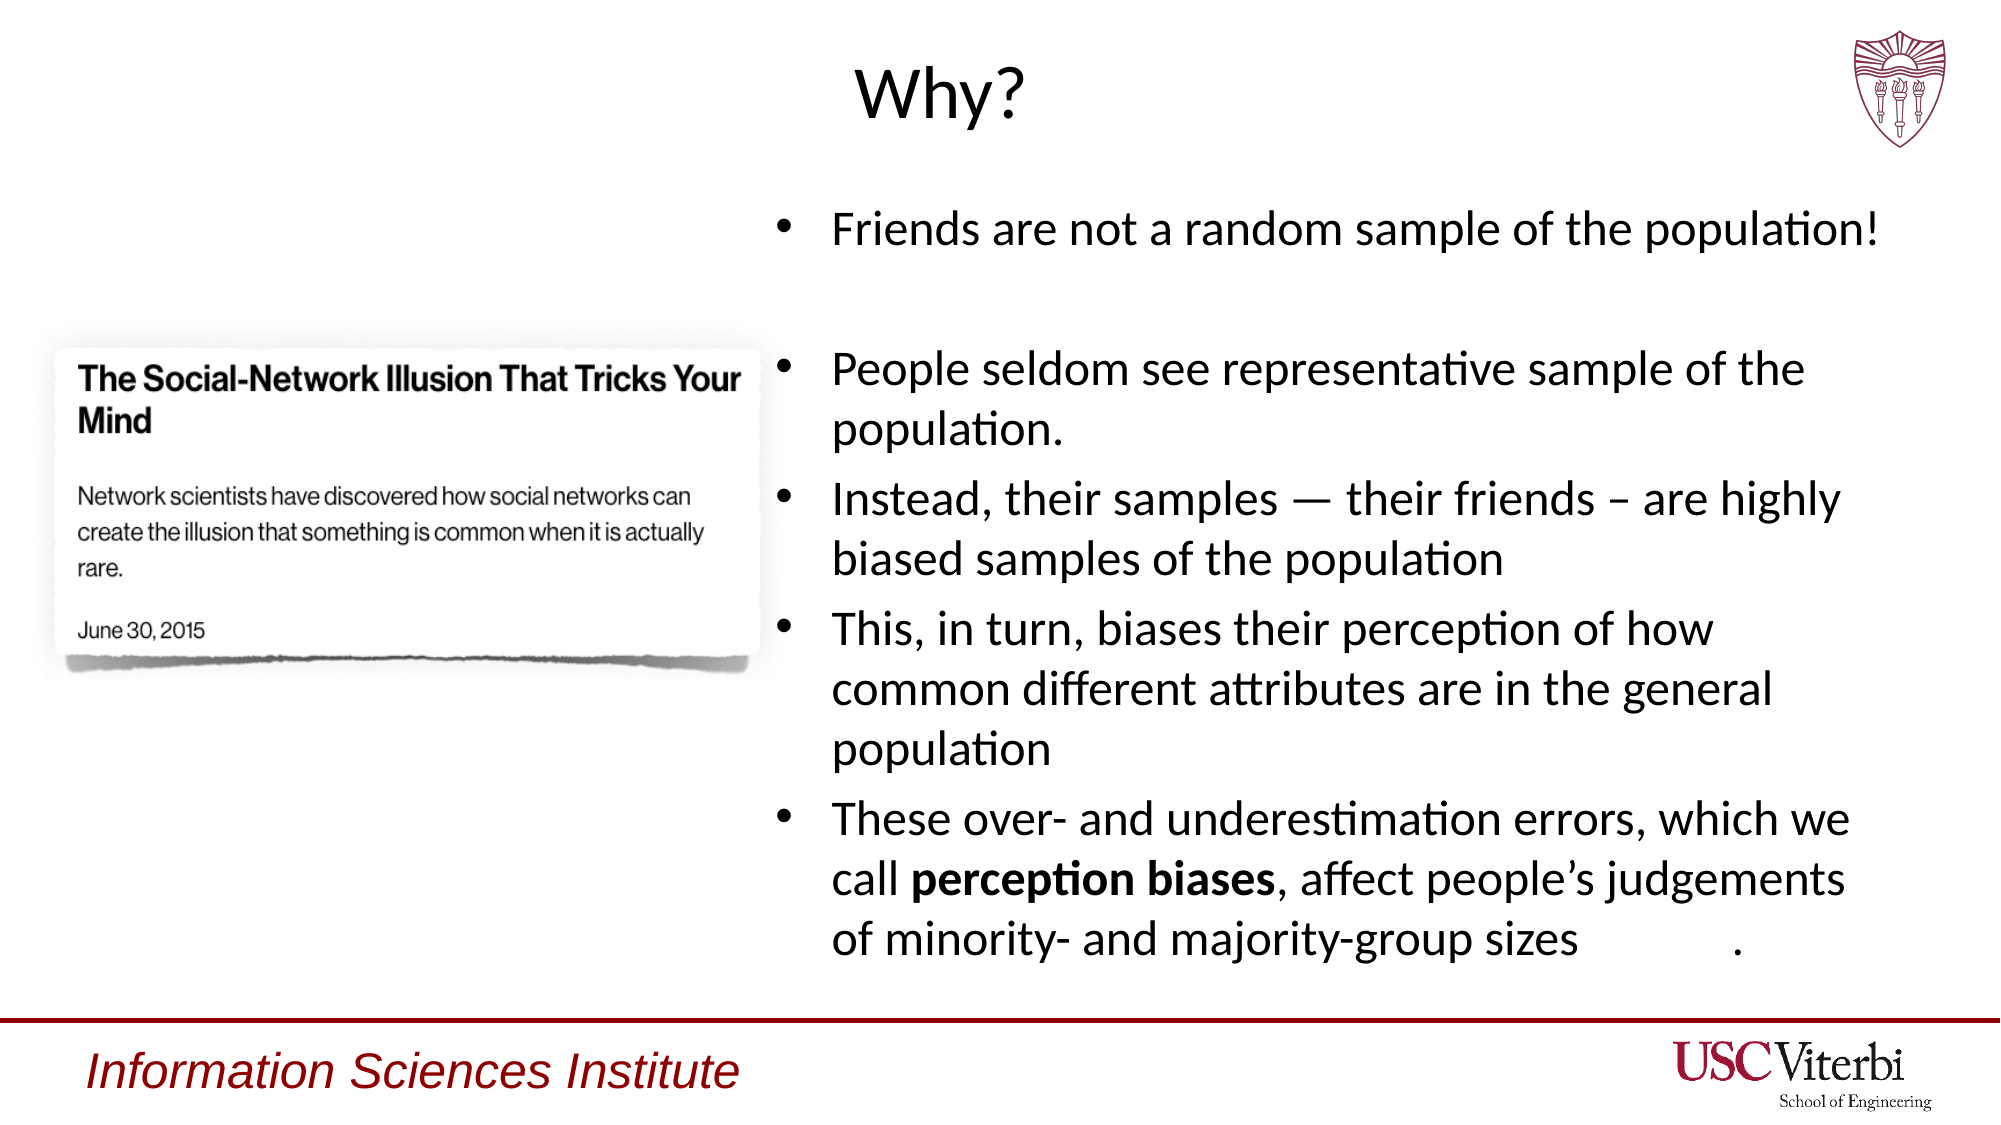

# Why?
Friends are not a random sample of the population!

People seldom see representative sample of the population.
Instead, their samples — their friends – are highly biased samples of the population
This, in turn, biases their perception of how common different attributes are in the general population
These over- and underestimation errors, which we call perception biases, affect people’s judgements of minority- and majority-group sizes 	.